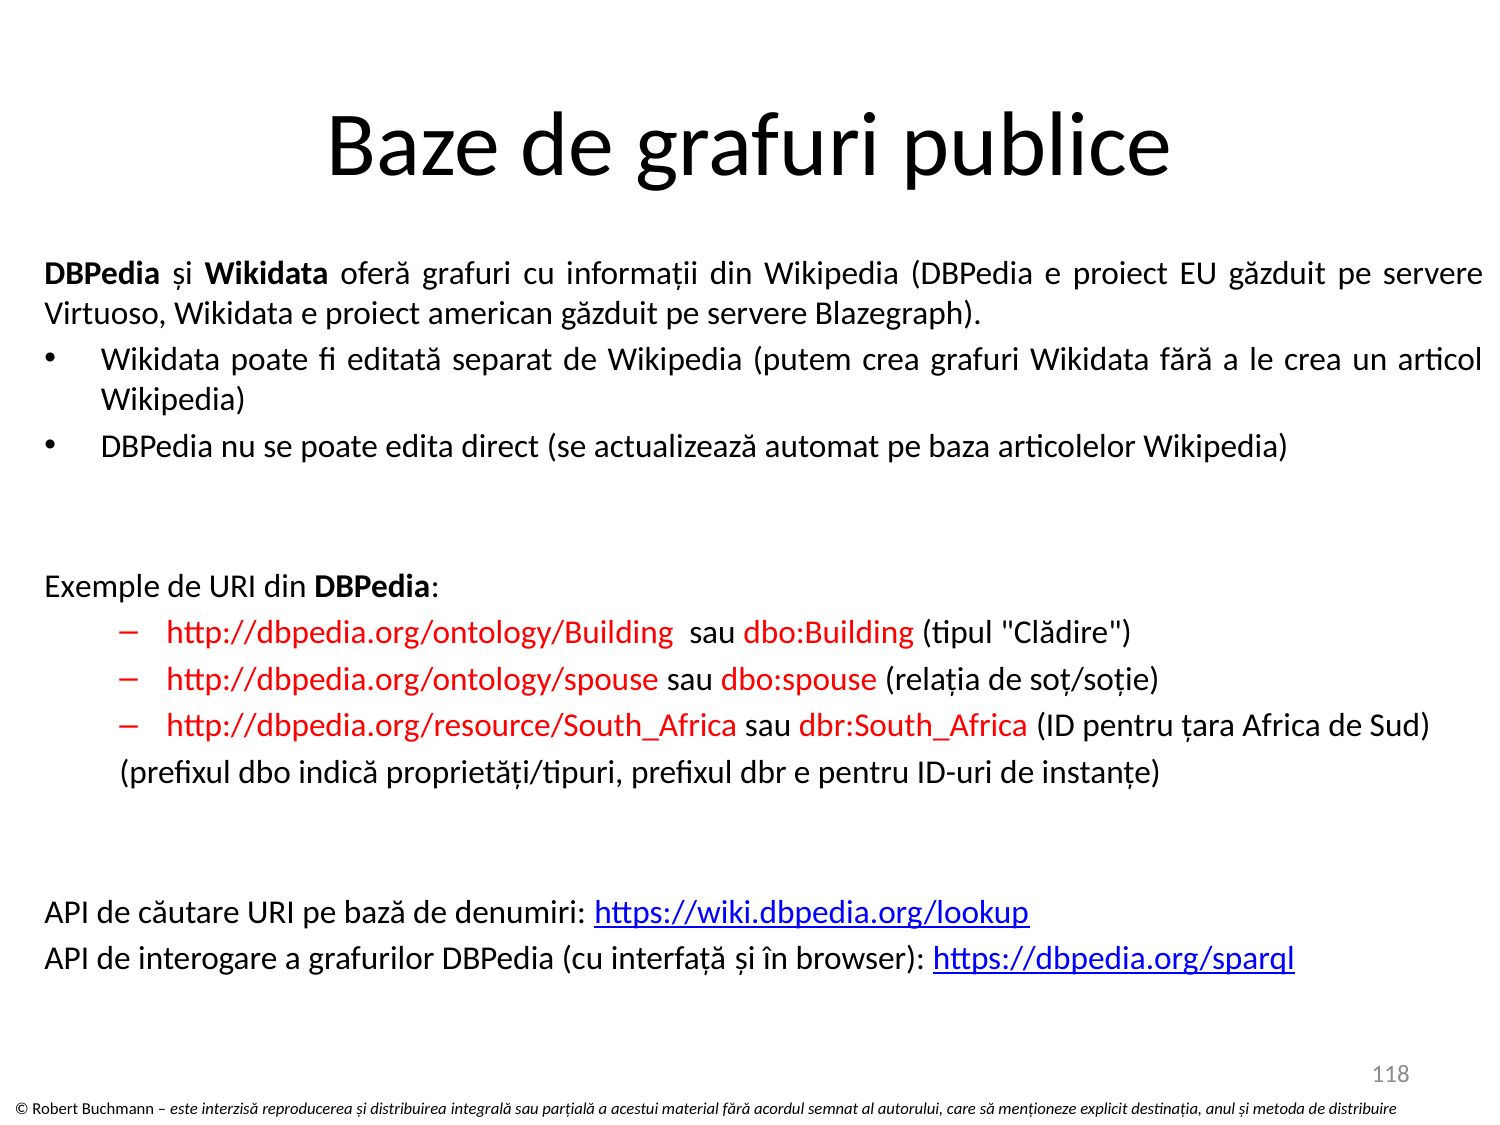

# Baze de grafuri publice
DBPedia și Wikidata oferă grafuri cu informații din Wikipedia (DBPedia e proiect EU găzduit pe servere Virtuoso, Wikidata e proiect american găzduit pe servere Blazegraph).
Wikidata poate fi editată separat de Wikipedia (putem crea grafuri Wikidata fără a le crea un articol Wikipedia)
DBPedia nu se poate edita direct (se actualizează automat pe baza articolelor Wikipedia)

Exemple de URI din DBPedia:
http://dbpedia.org/ontology/Building  sau dbo:Building (tipul "Clădire")
http://dbpedia.org/ontology/spouse sau dbo:spouse (relația de soț/soție)
http://dbpedia.org/resource/South_Africa sau dbr:South_Africa (ID pentru țara Africa de Sud)
(prefixul dbo indică proprietăți/tipuri, prefixul dbr e pentru ID-uri de instanțe)

API de căutare URI pe bază de denumiri: https://wiki.dbpedia.org/lookup
API de interogare a grafurilor DBPedia (cu interfață și în browser): https://dbpedia.org/sparql

118